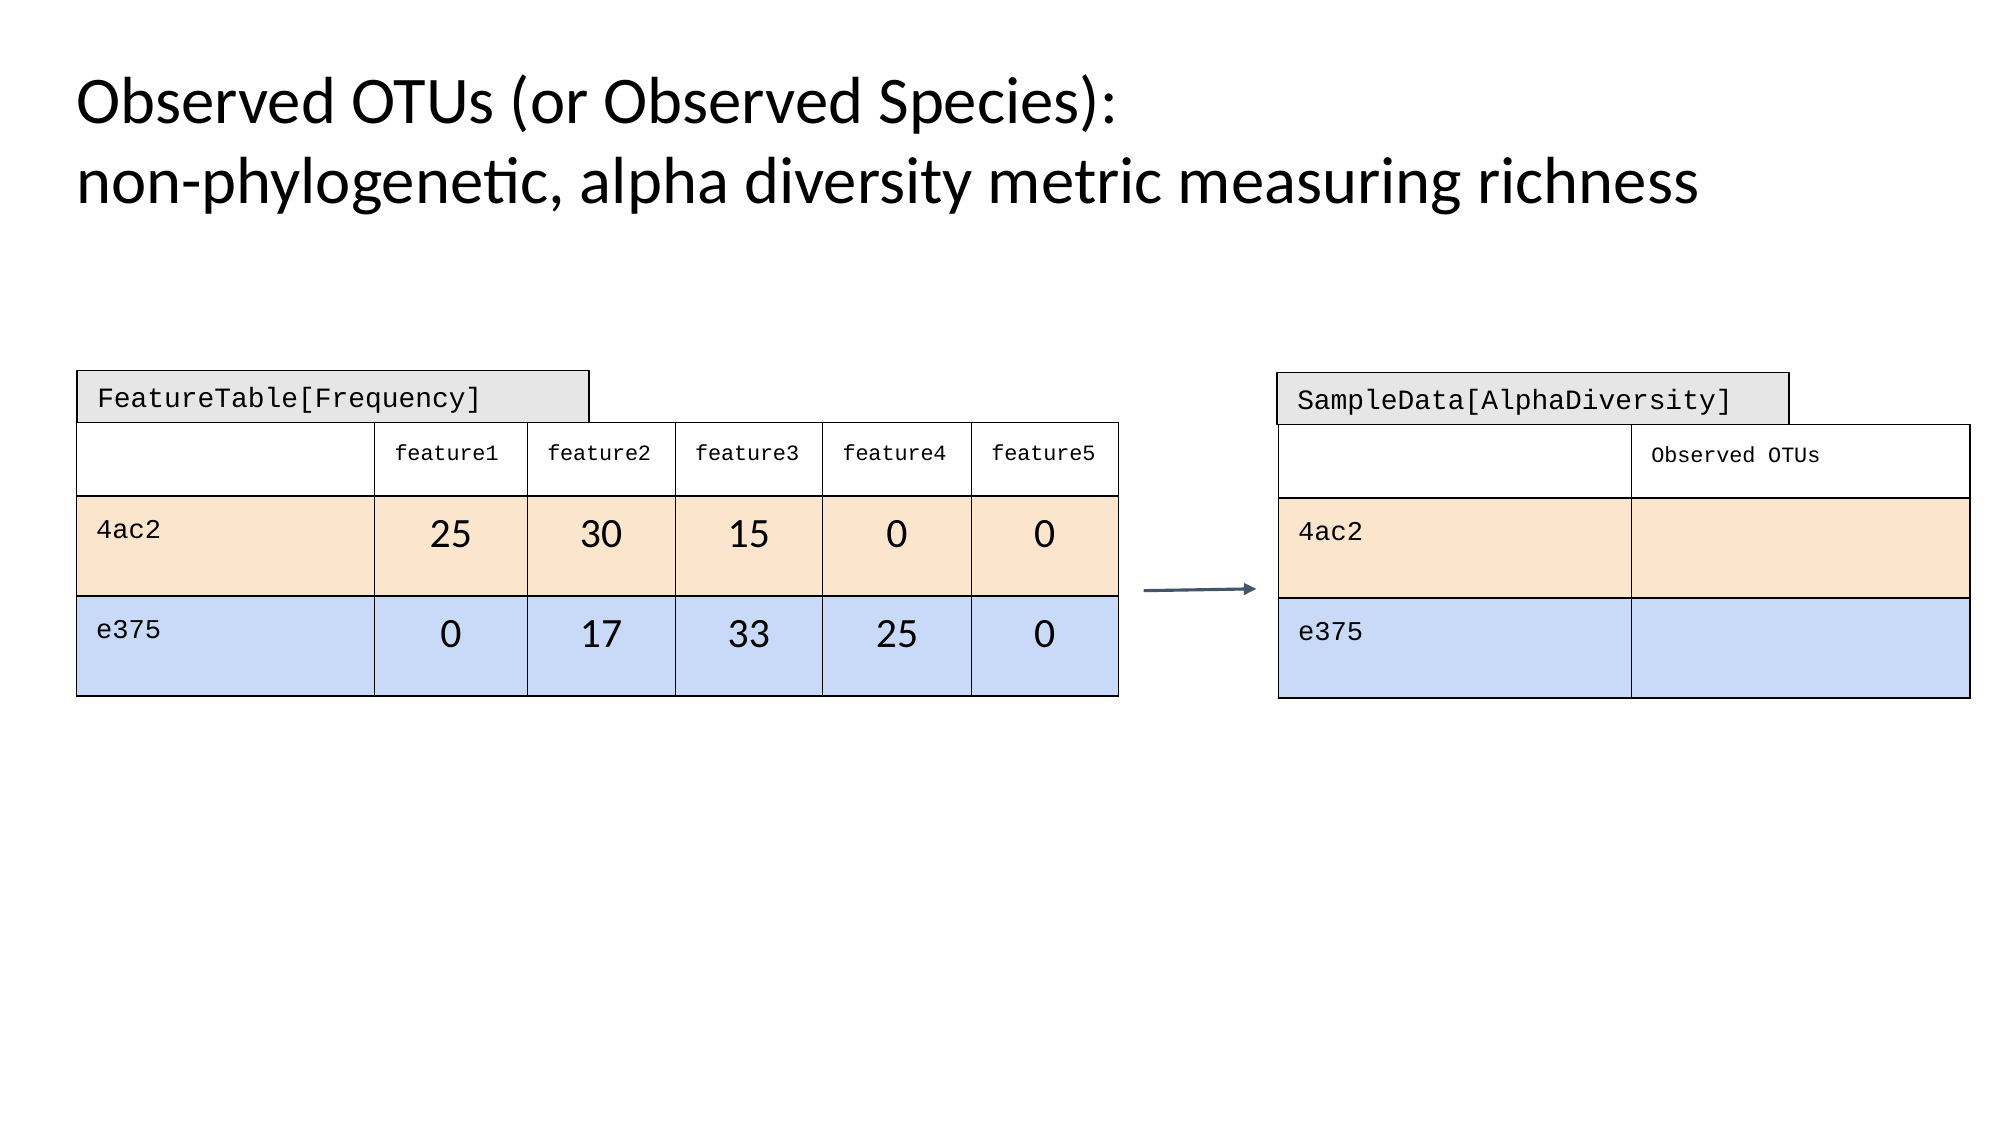

Observed OTUs (or Observed Species):
non-phylogenetic, alpha diversity metric measuring richness
FeatureTable[Frequency]
SampleData[AlphaDiversity]
|  | feature1 | feature2 | feature3 | feature4 | feature5 |
| --- | --- | --- | --- | --- | --- |
| 4ac2 | 25 | 30 | 15 | 0 | 0 |
| e375 | 0 | 17 | 33 | 25 | 0 |
|  | Observed OTUs |
| --- | --- |
| 4ac2 |  |
| e375 |  |